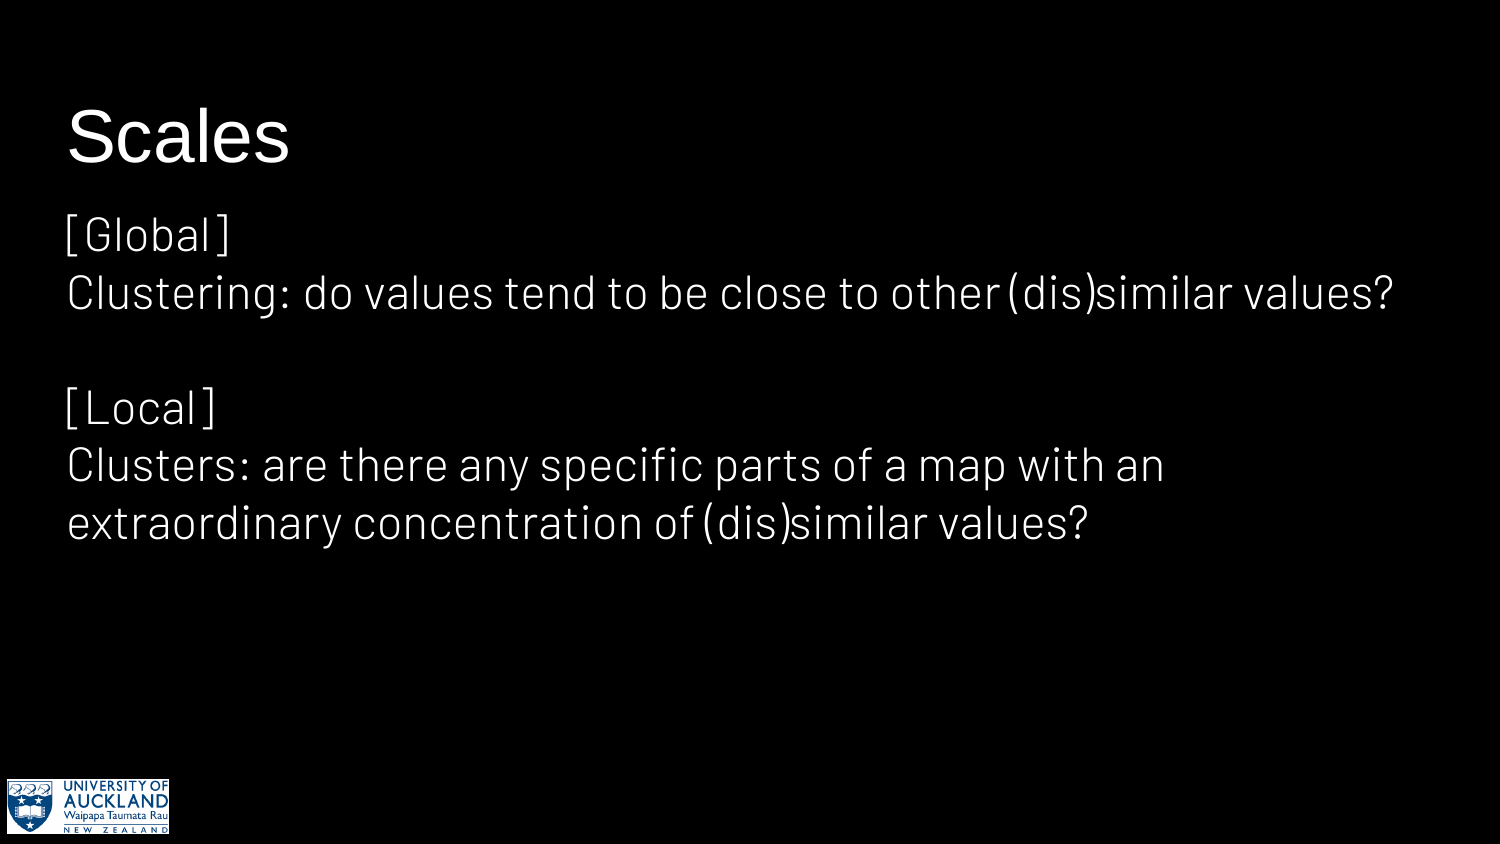

# Scales
[Global]
Clustering: do values tend to be close to other (dis)similar values?

[Local]
Clusters: are there any specific parts of a map with an extraordinary concentration of (dis)similar values?